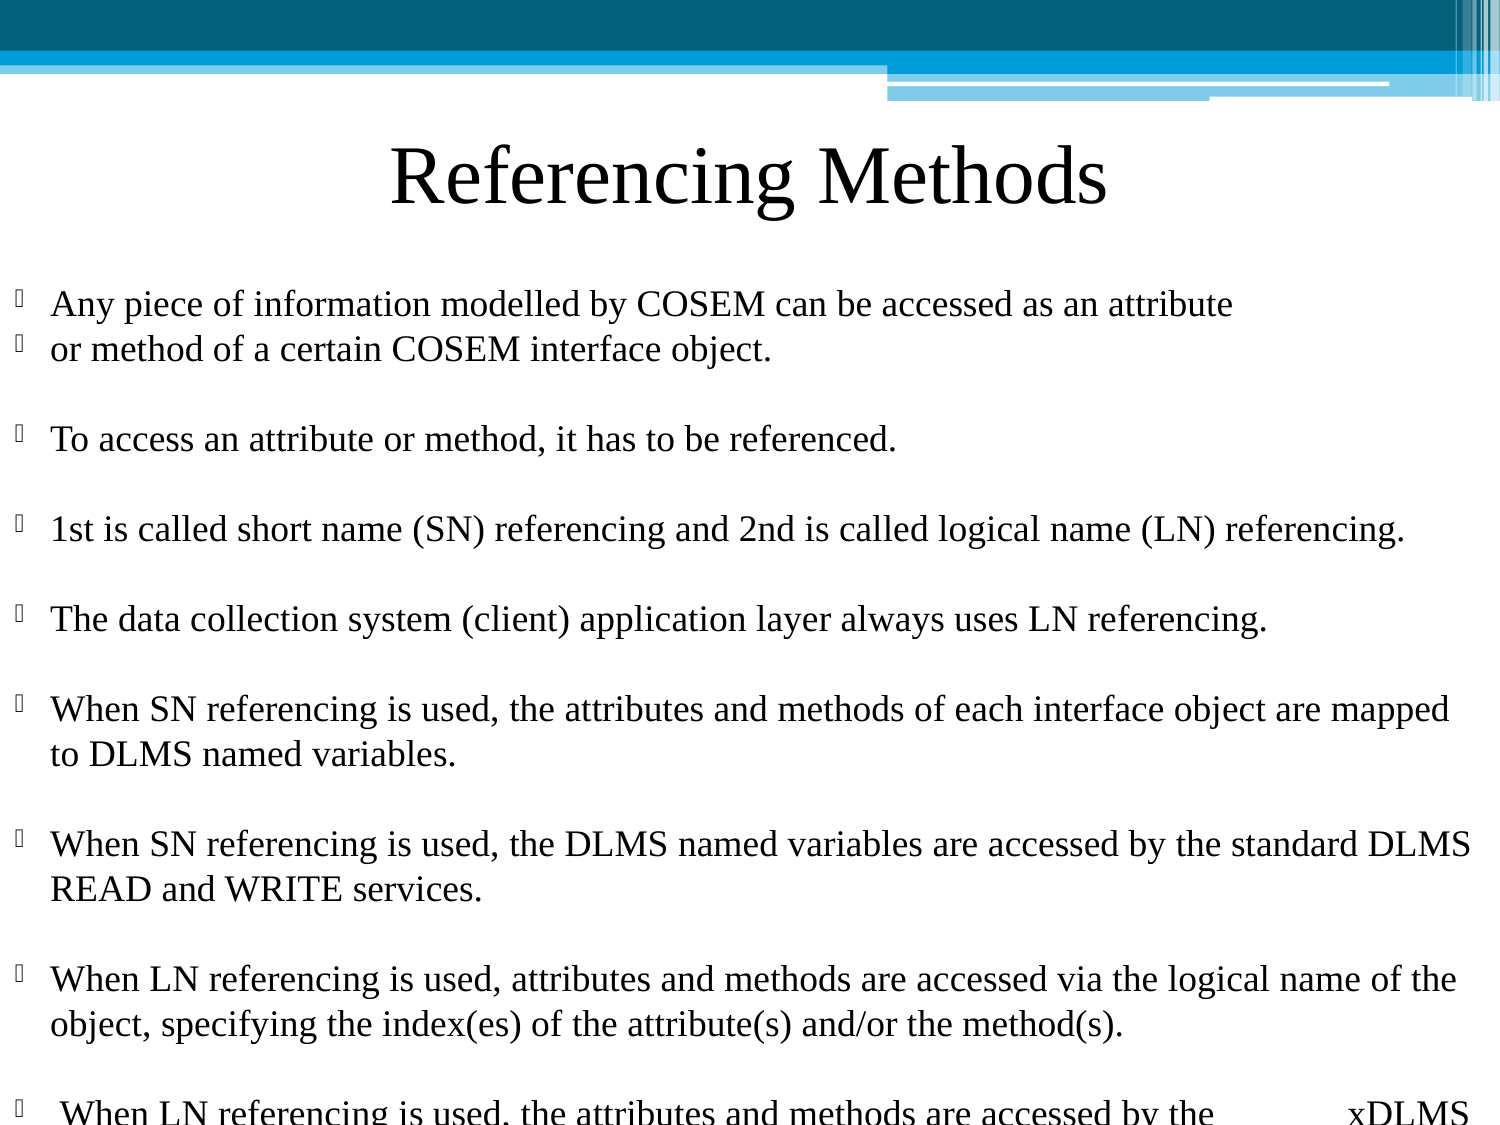

Referencing Methods
Any piece of information modelled by COSEM can be accessed as an attribute
or method of a certain COSEM interface object.

To access an attribute or method, it has to be referenced.

1st is called short name (SN) referencing and 2nd is called logical name (LN) referencing.

The data collection system (client) application layer always uses LN referencing.

When SN referencing is used, the attributes and methods of each interface object are mapped to DLMS named variables.

When SN referencing is used, the DLMS named variables are accessed by the standard DLMS READ and WRITE services.

When LN referencing is used, attributes and methods are accessed via the logical name of the object, specifying the index(es) of the attribute(s) and/or the method(s).

 When LN referencing is used, the attributes and methods are accessed by the              xDLMS GET/SET and ACTION services.